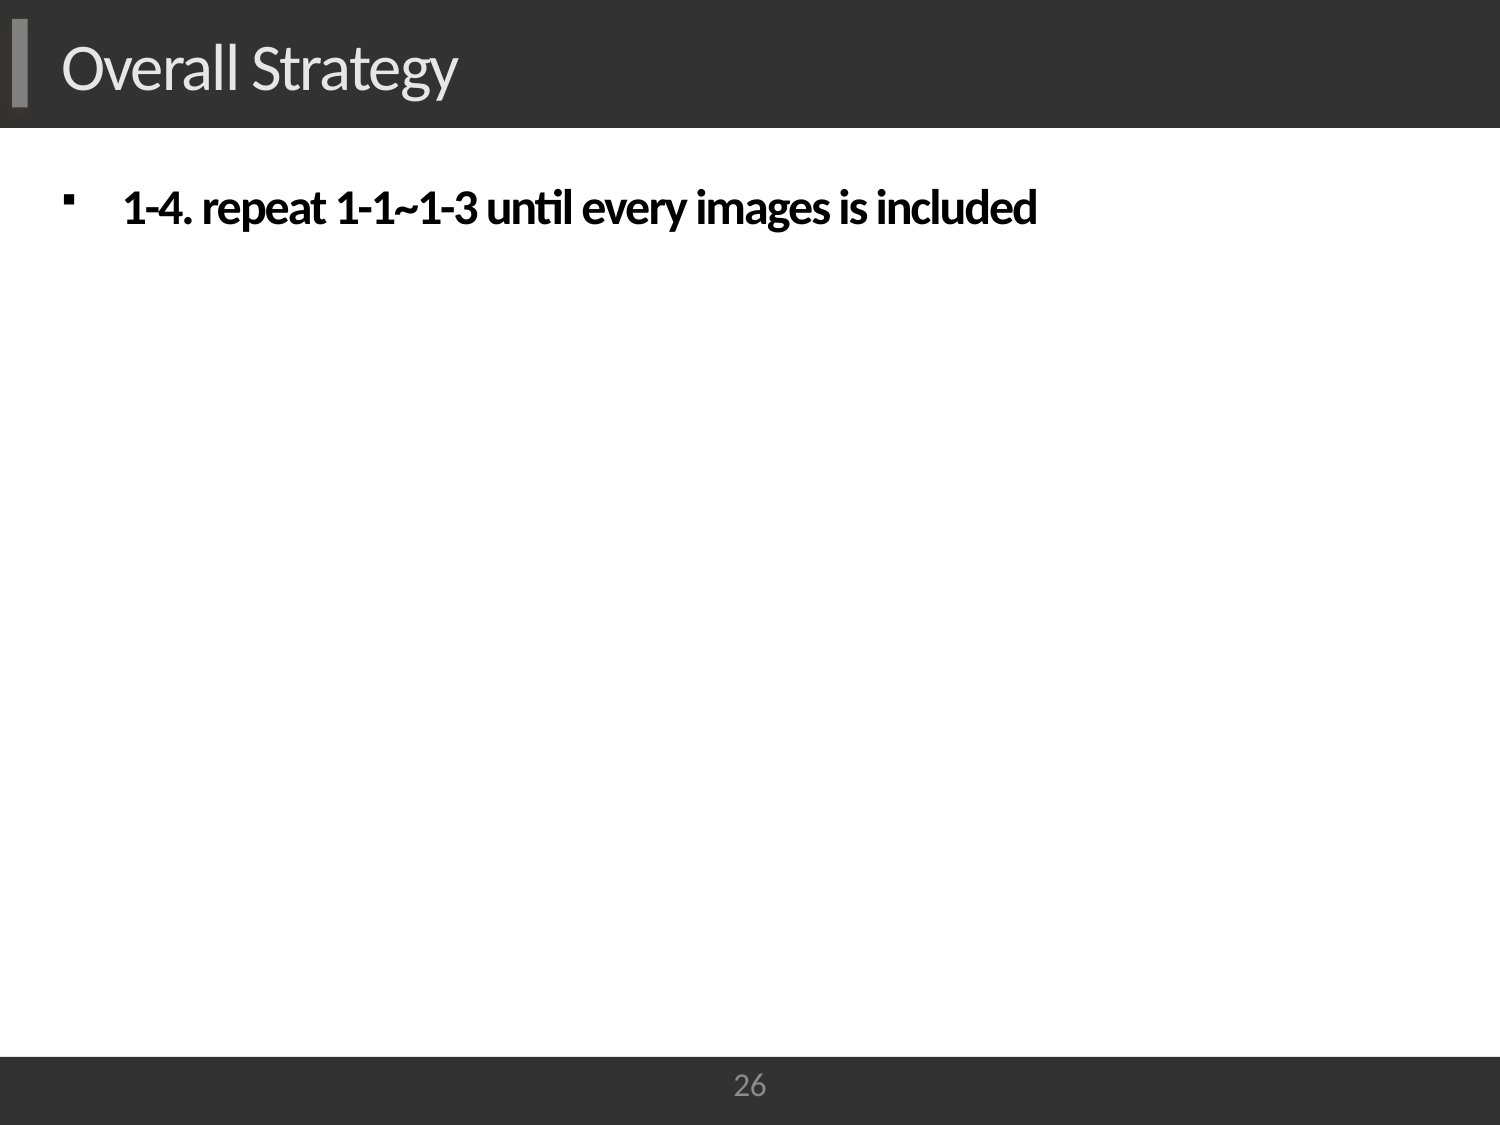

# Overall Strategy
1-4. repeat 1-1~1-3 until every images is included

26